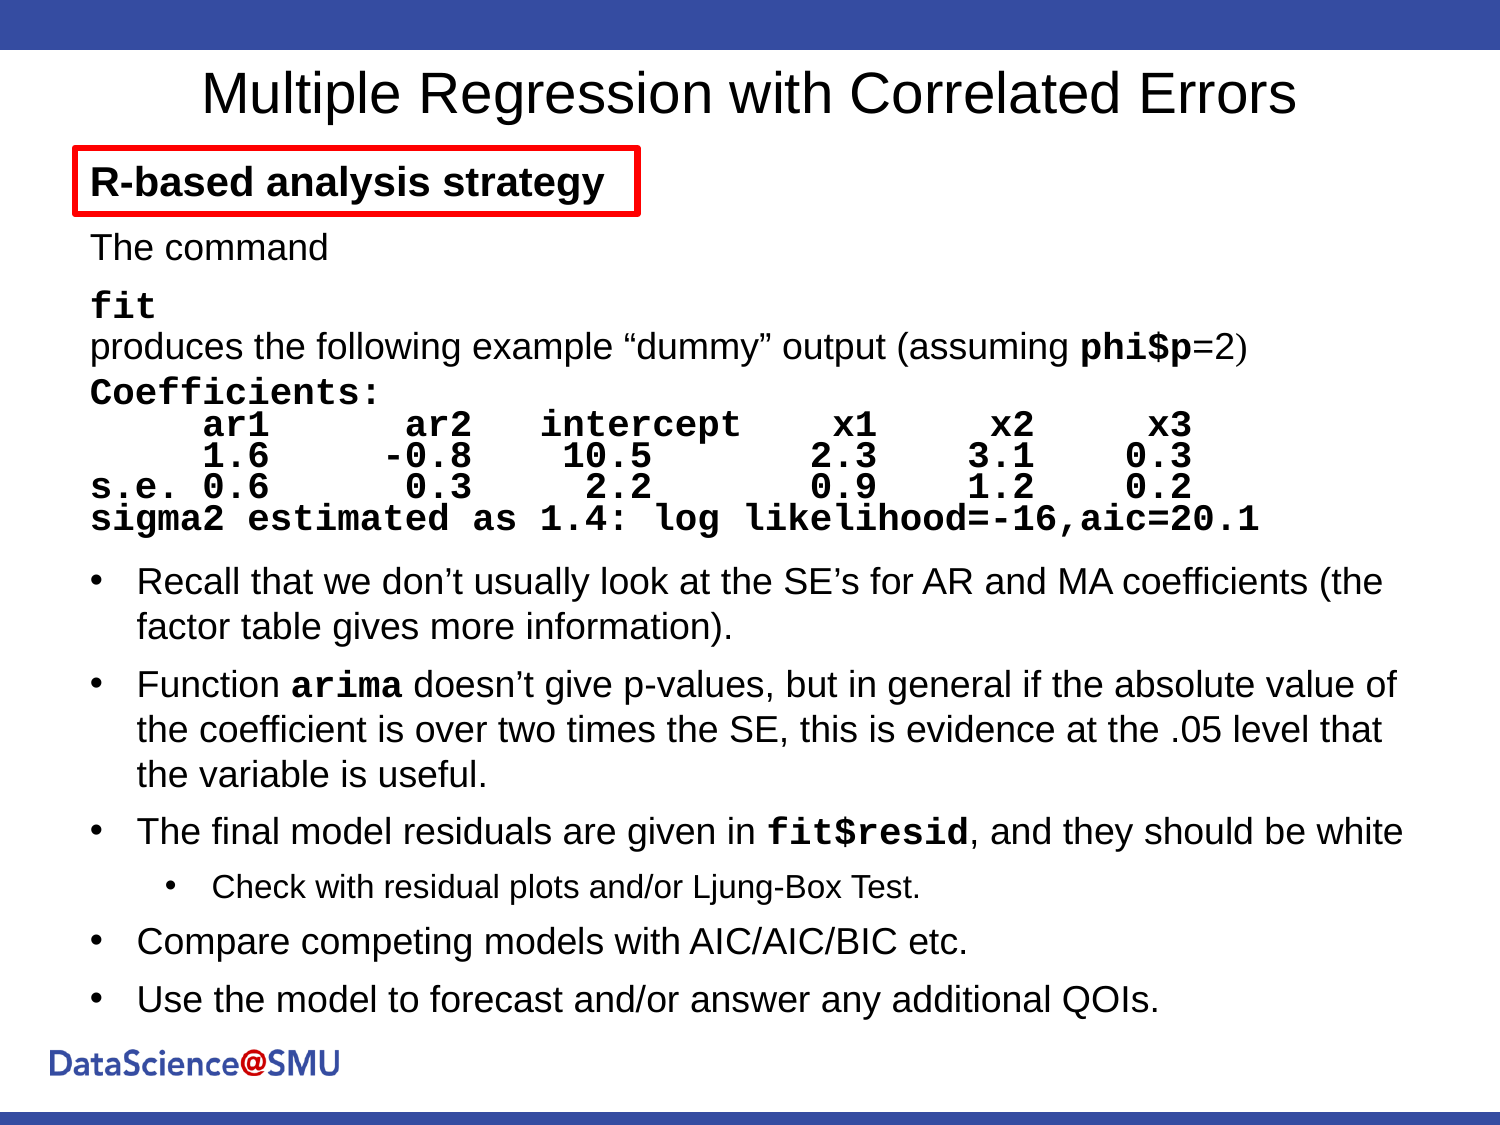

Multiple Regression with Correlated Errors
R-based analysis strategy
The command
fit
produces the following example “dummy” output (assuming phi$p=2)
Coefficients:
     ar1      ar2   intercept    x1     x2     x3
     1.6     -0.8    10.5       2.3    3.1    0.3
s.e. 0.6      0.3     2.2       0.9    1.2    0.2
sigma2 estimated as 1.4: log likelihood=-16,aic=20.1
Recall that we don’t usually look at the SE’s for AR and MA coefficients (the factor table gives more information).
Function arima doesn’t give p-values, but in general if the absolute value of the coefficient is over two times the SE, this is evidence at the .05 level that the variable is useful.
The final model residuals are given in fit$resid, and they should be white
Check with residual plots and/or Ljung-Box Test.
Compare competing models with AIC/AIC/BIC etc.
Use the model to forecast and/or answer any additional QOIs.